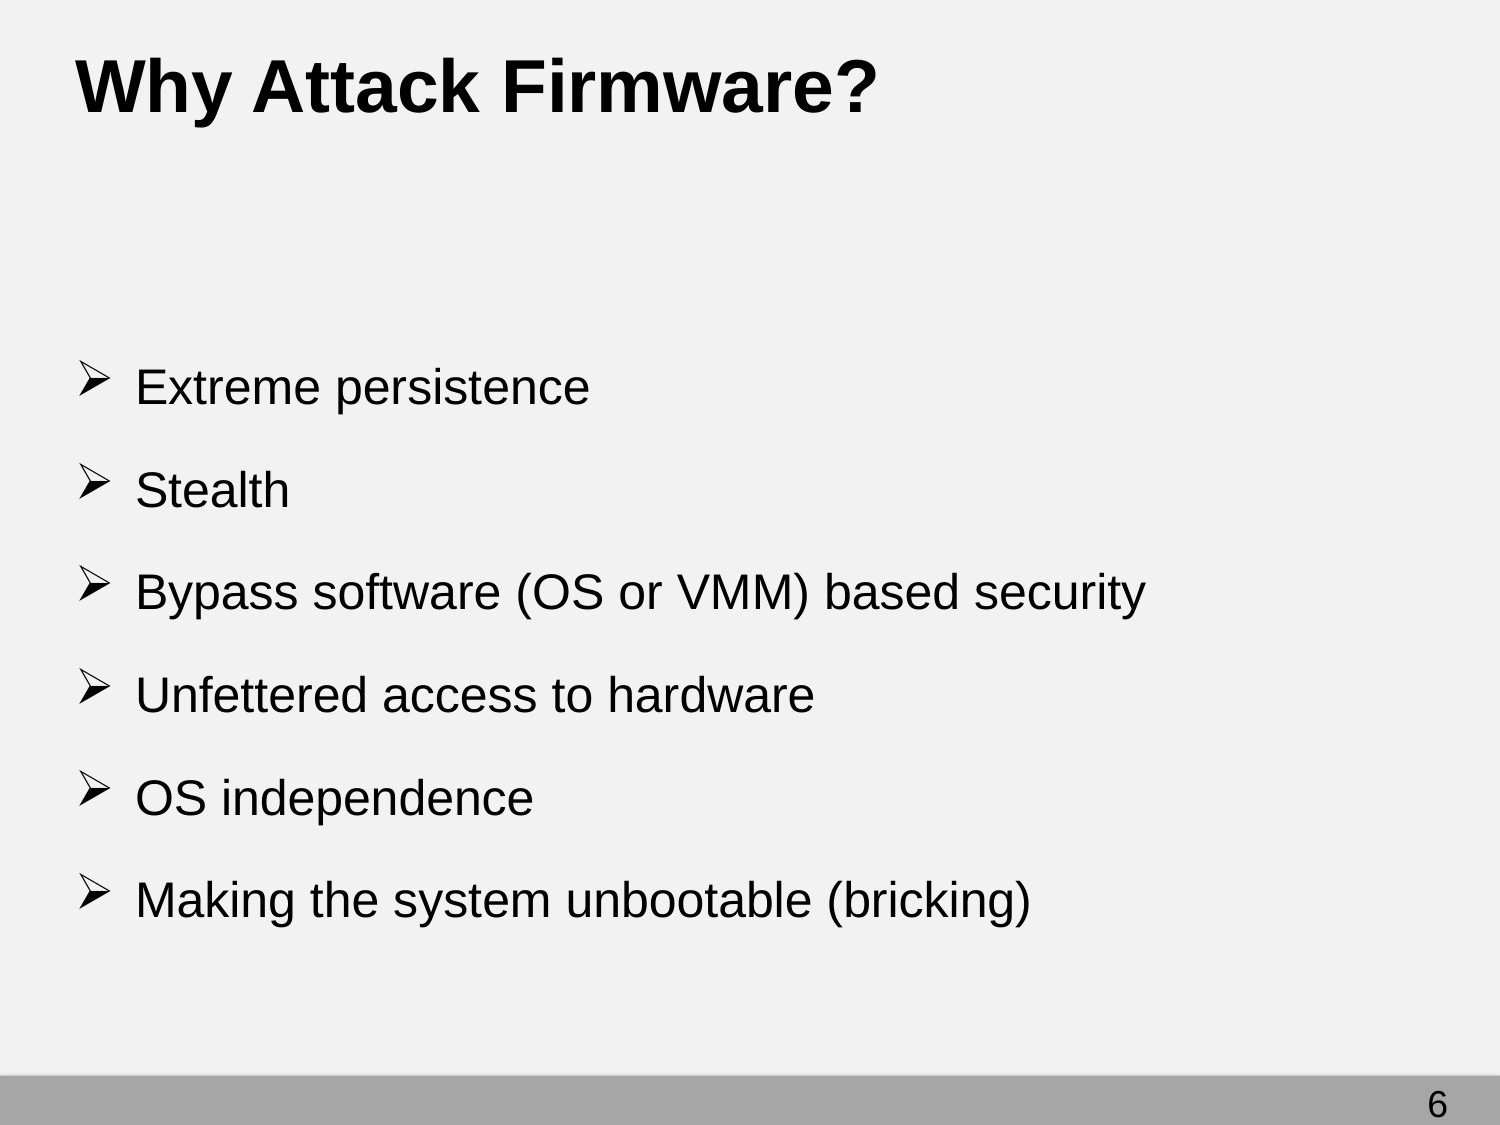

# Why Attack Firmware?
Extreme persistence
Stealth
Bypass software (OS or VMM) based security
Unfettered access to hardware
OS independence
Making the system unbootable (bricking)

6